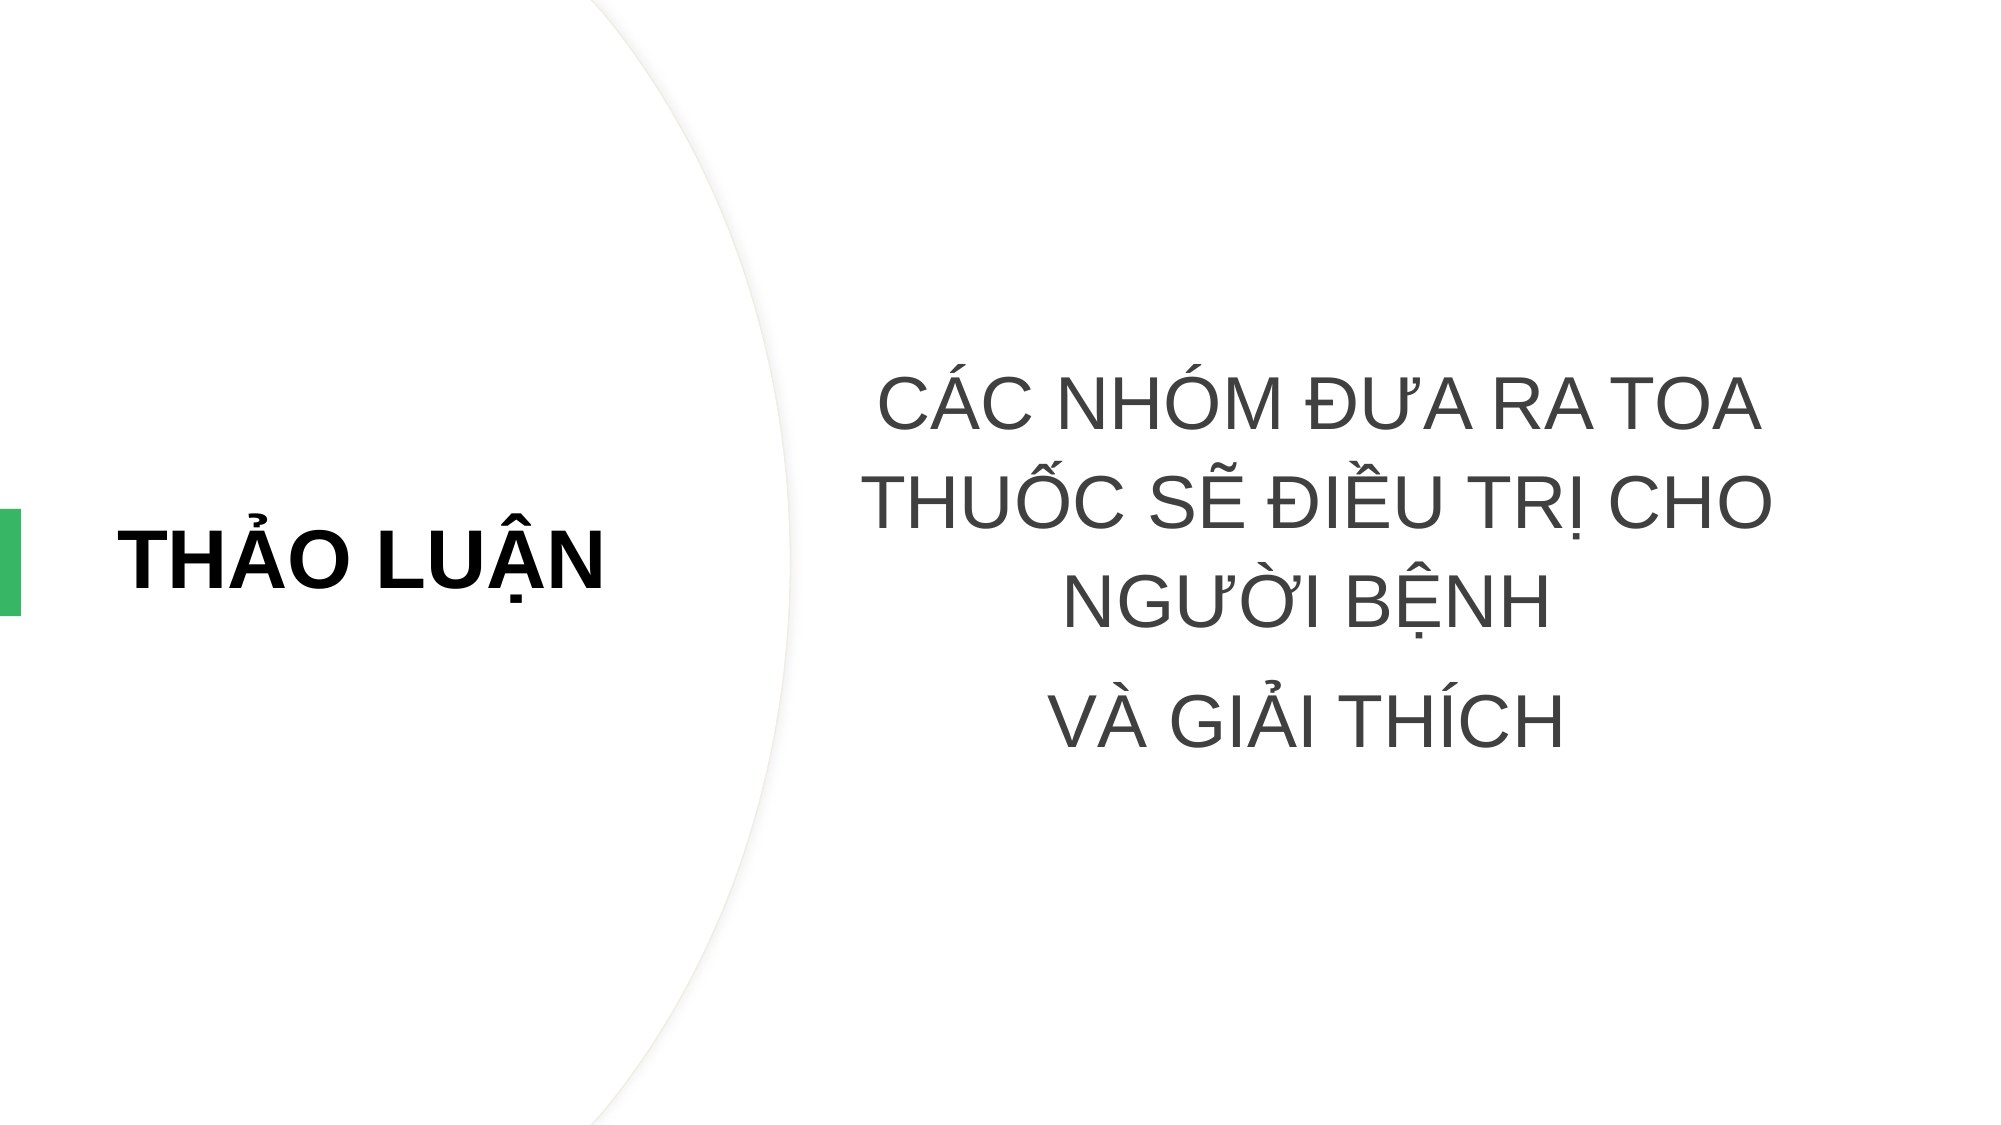

CÁC NHÓM ĐƯA RA TOA THUỐC SẼ ĐIỀU TRỊ CHO NGƯỜI BỆNH
VÀ GIẢI THÍCH
# THẢO LUẬN